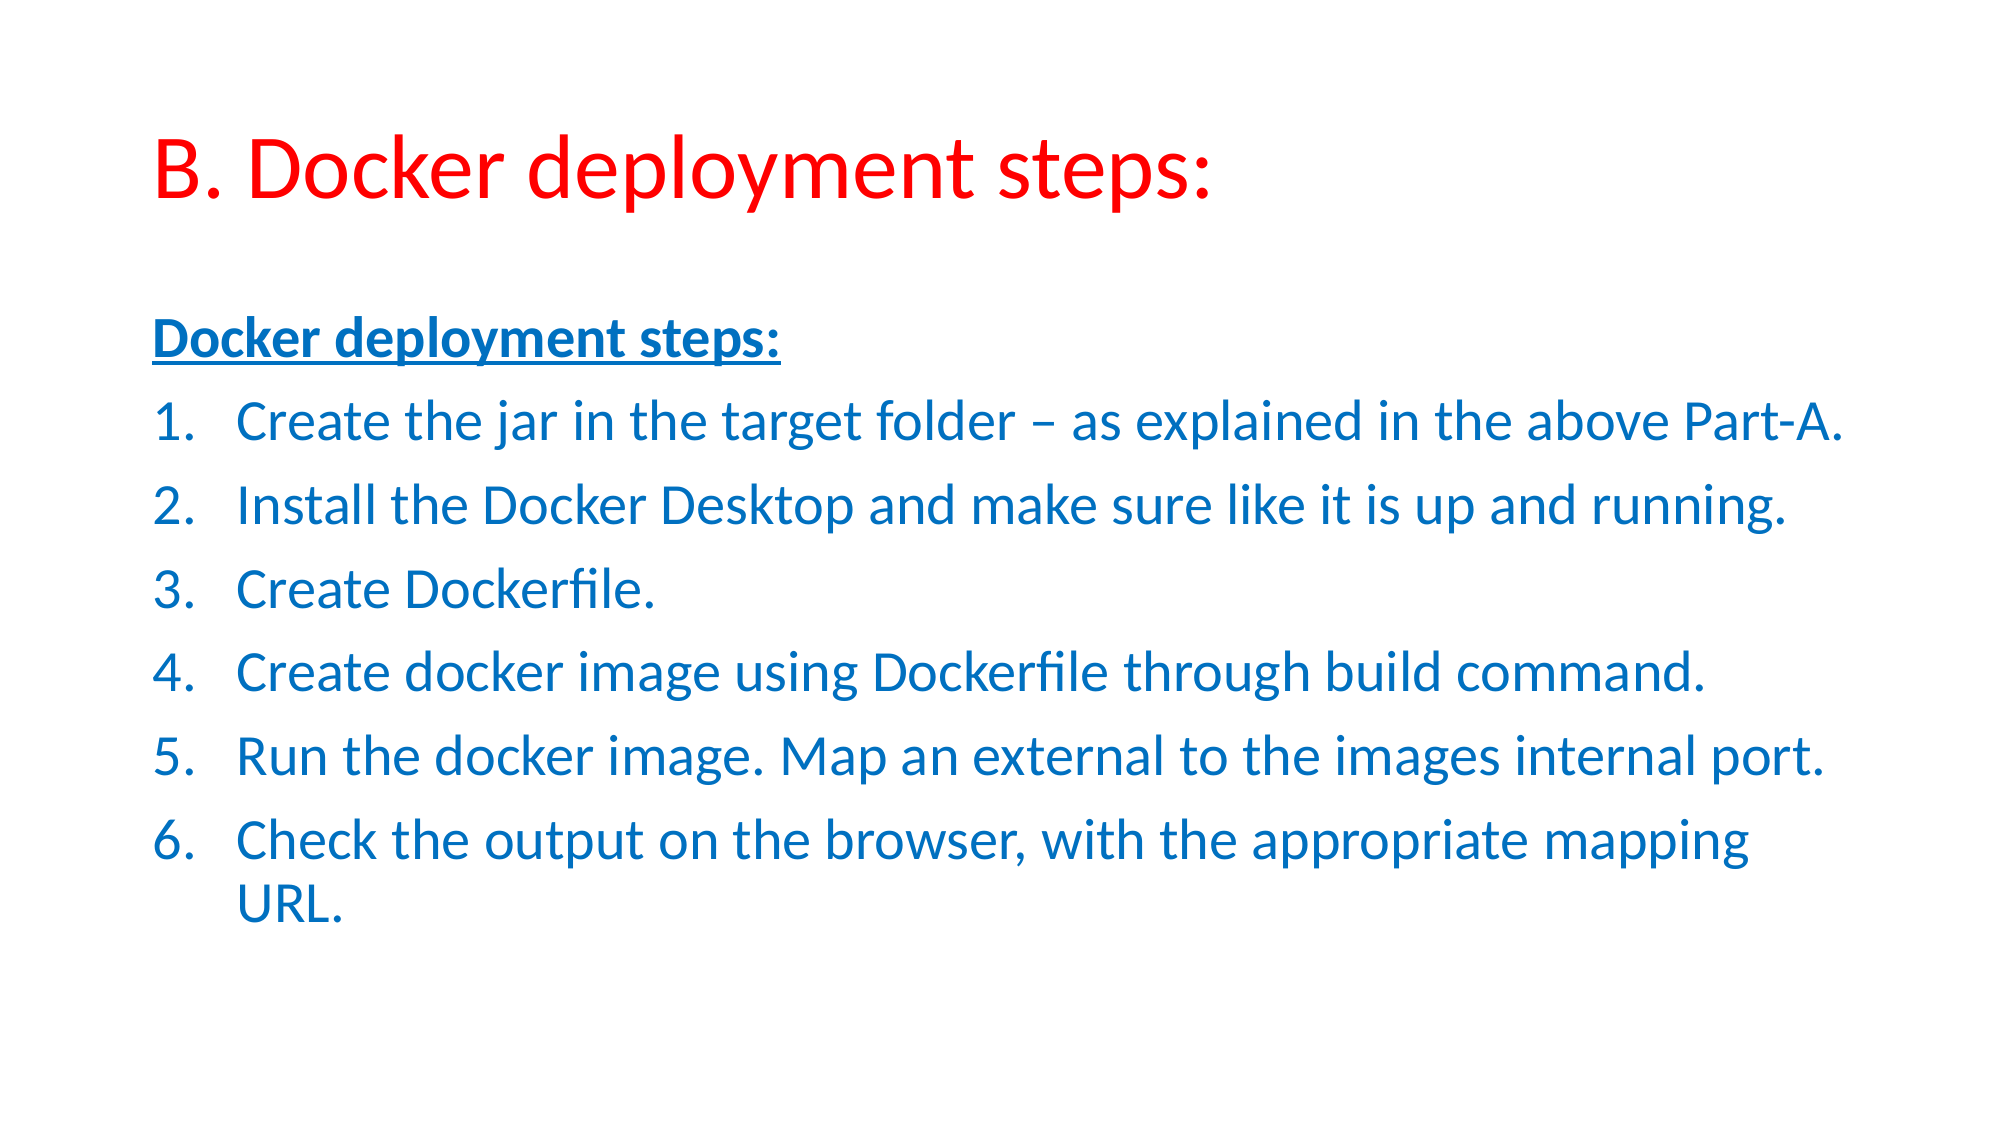

# B. Docker deployment steps:
Docker deployment steps:
Create the jar in the target folder – as explained in the above Part-A.
Install the Docker Desktop and make sure like it is up and running.
Create Dockerfile.
Create docker image using Dockerfile through build command.
Run the docker image. Map an external to the images internal port.
Check the output on the browser, with the appropriate mapping URL.